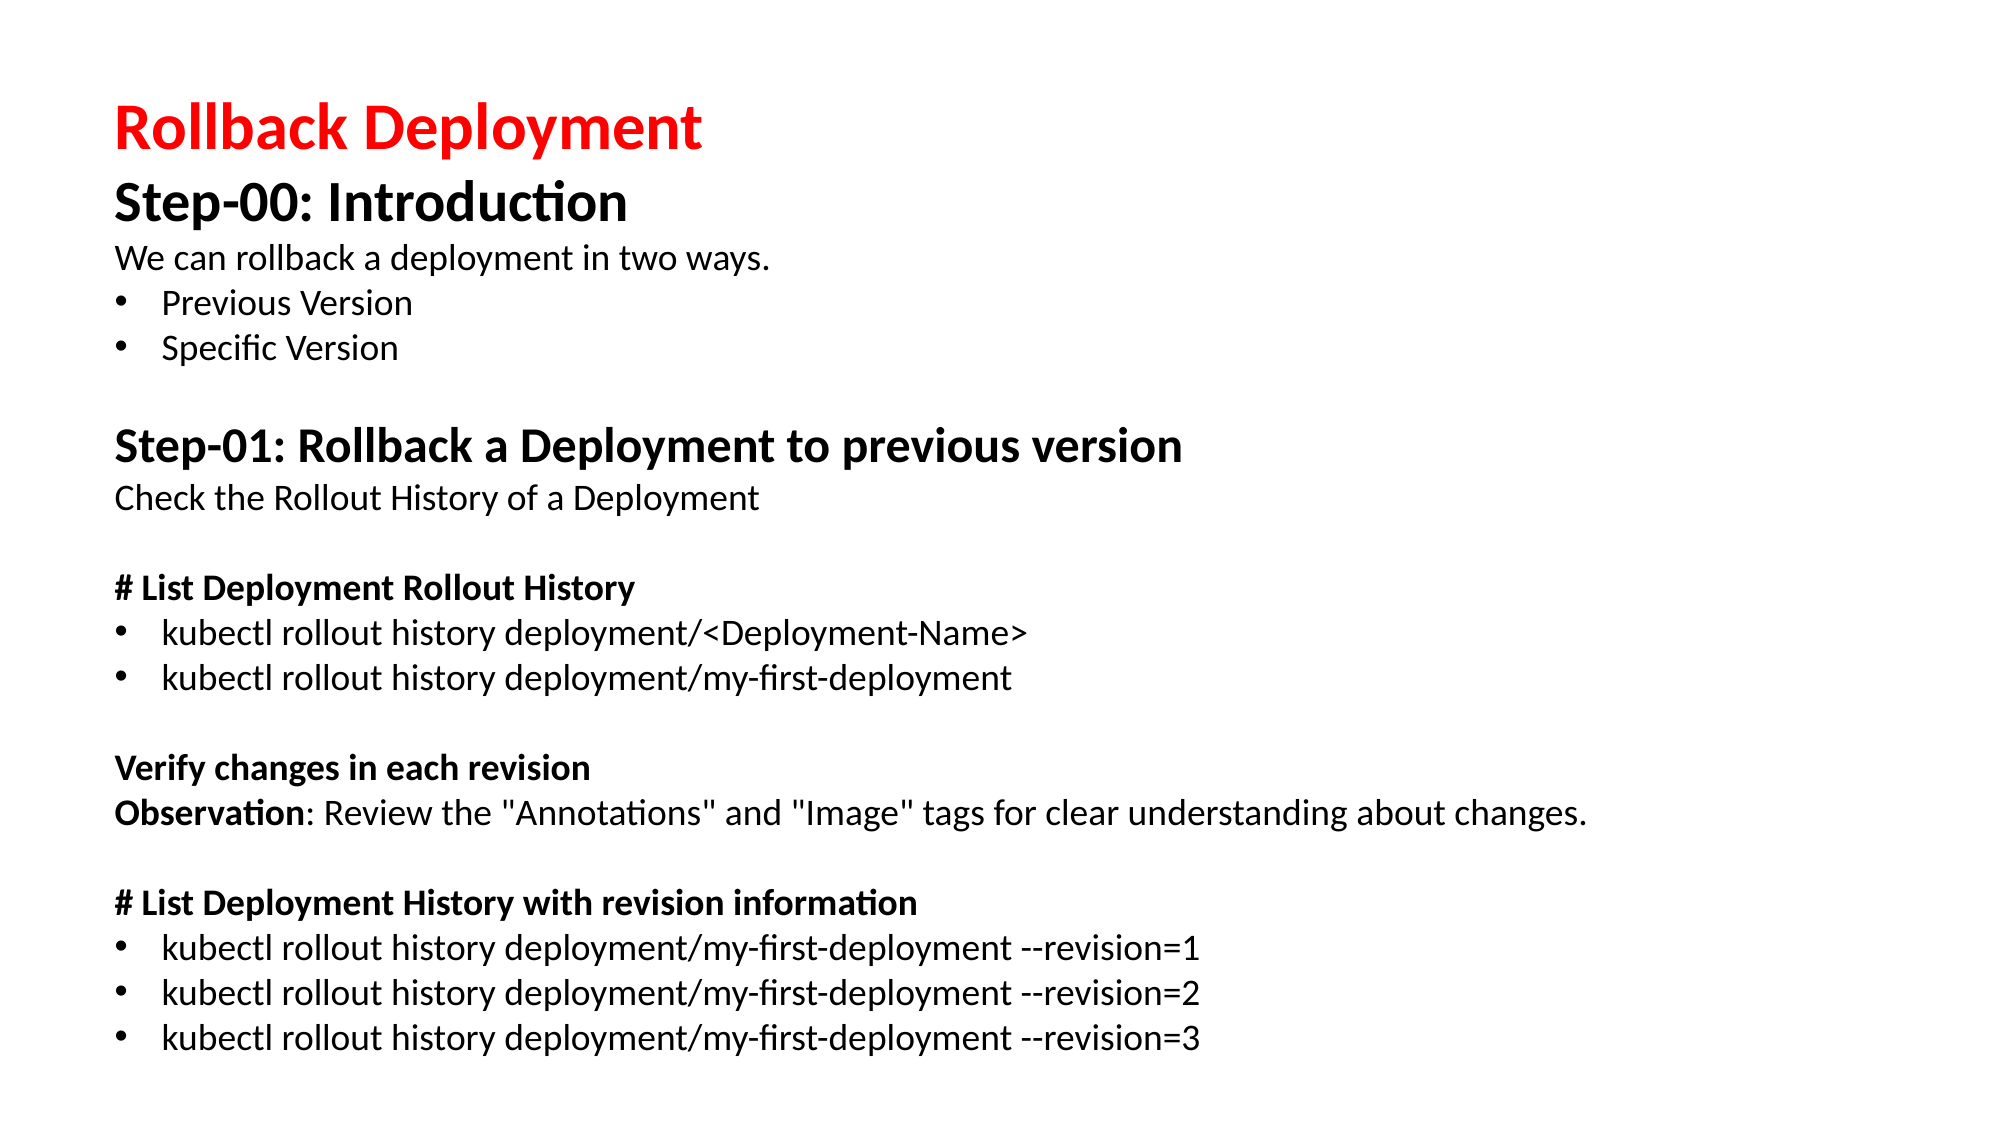

Rollback Deployment
Step-00: Introduction
We can rollback a deployment in two ways.
Previous Version
Specific Version

Step-01: Rollback a Deployment to previous version
Check the Rollout History of a Deployment

# List Deployment Rollout History
kubectl rollout history deployment/<Deployment-Name>
kubectl rollout history deployment/my-first-deployment

Verify changes in each revision
Observation: Review the "Annotations" and "Image" tags for clear understanding about changes.

# List Deployment History with revision information
kubectl rollout history deployment/my-first-deployment --revision=1
kubectl rollout history deployment/my-first-deployment --revision=2
kubectl rollout history deployment/my-first-deployment --revision=3